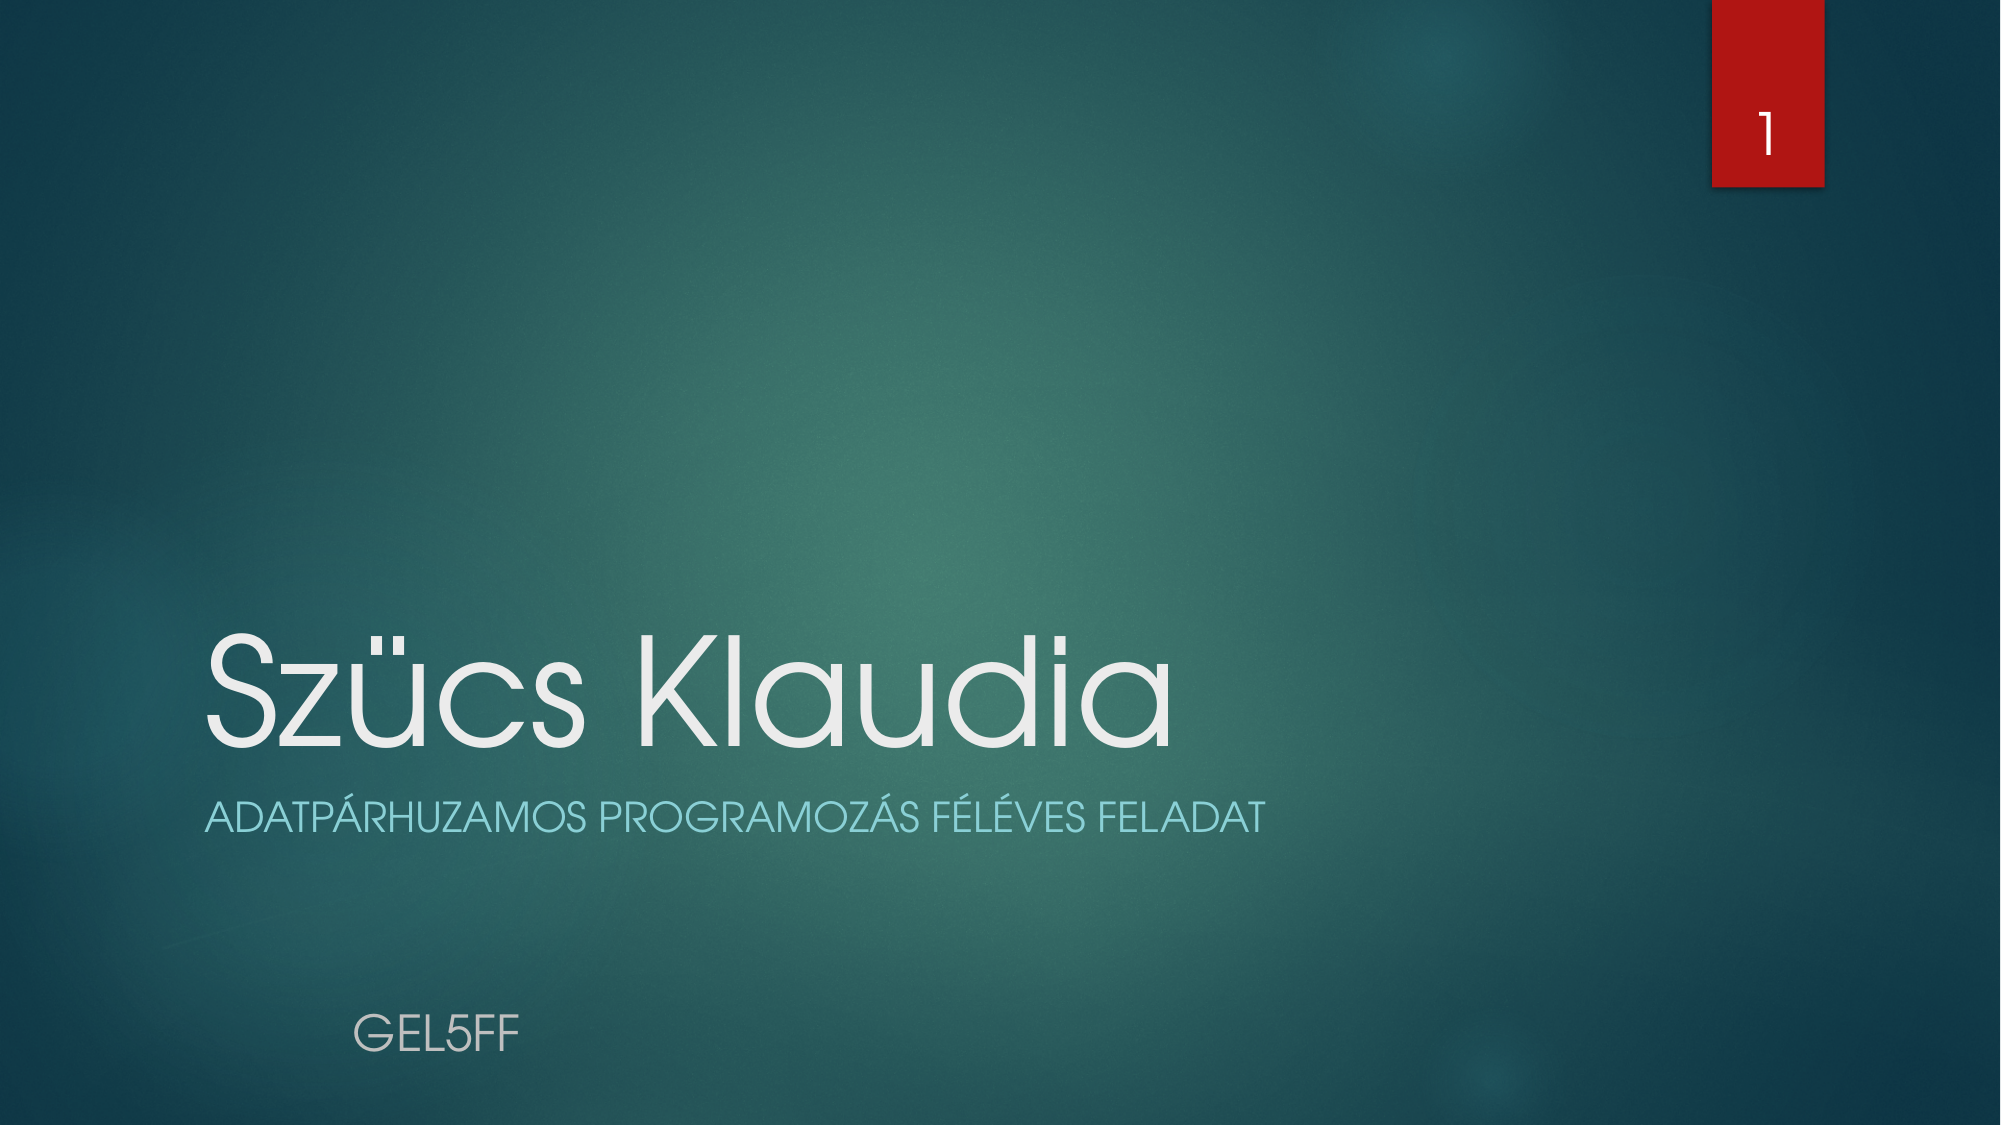

1
# Szücs Klaudia
Adatpárhuzamos programozás FÉLÉVES FELADAT

																			GEL5FF